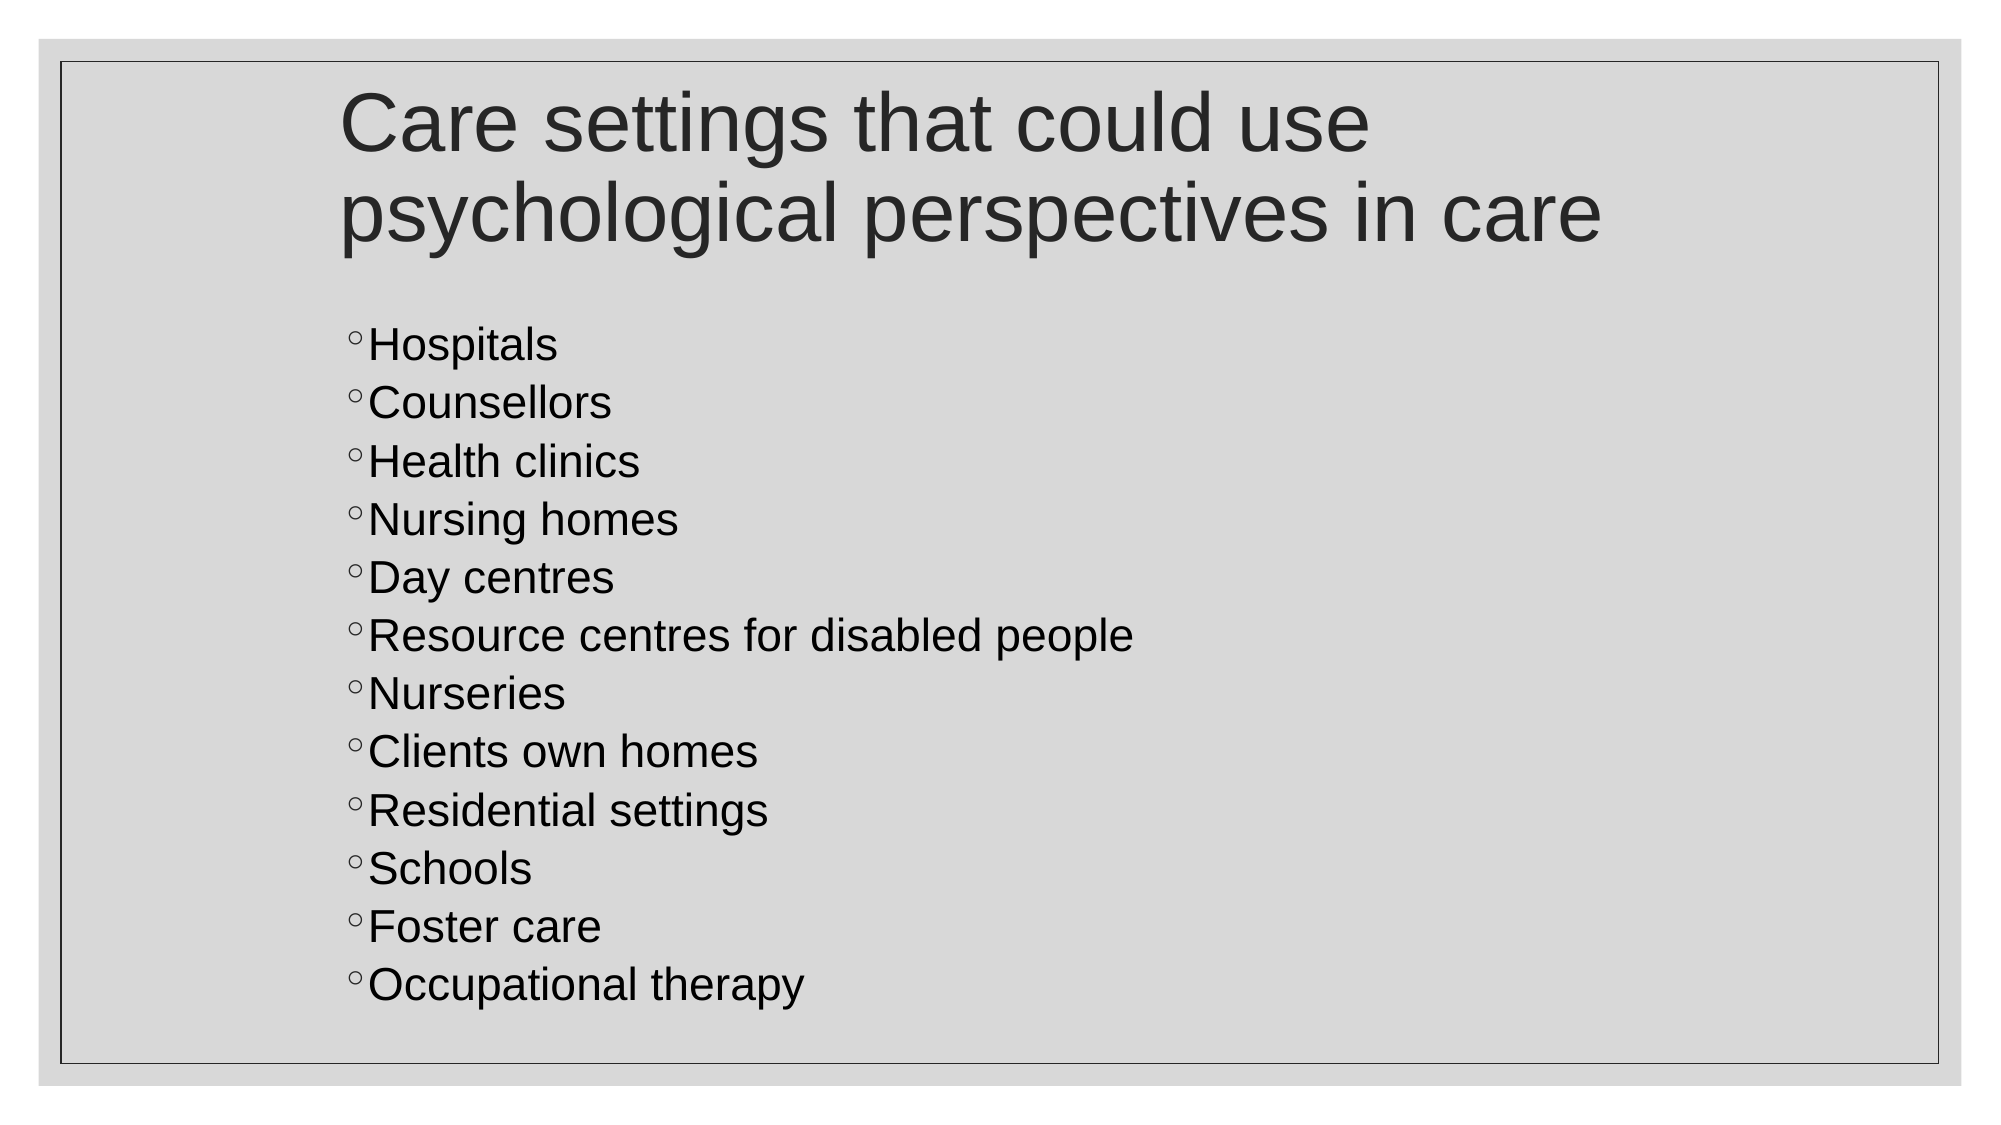

Care settings that could use psychological perspectives in care
Hospitals
Counsellors
Health clinics
Nursing homes
Day centres
Resource centres for disabled people
Nurseries
Clients own homes
Residential settings
Schools
Foster care
Occupational therapy